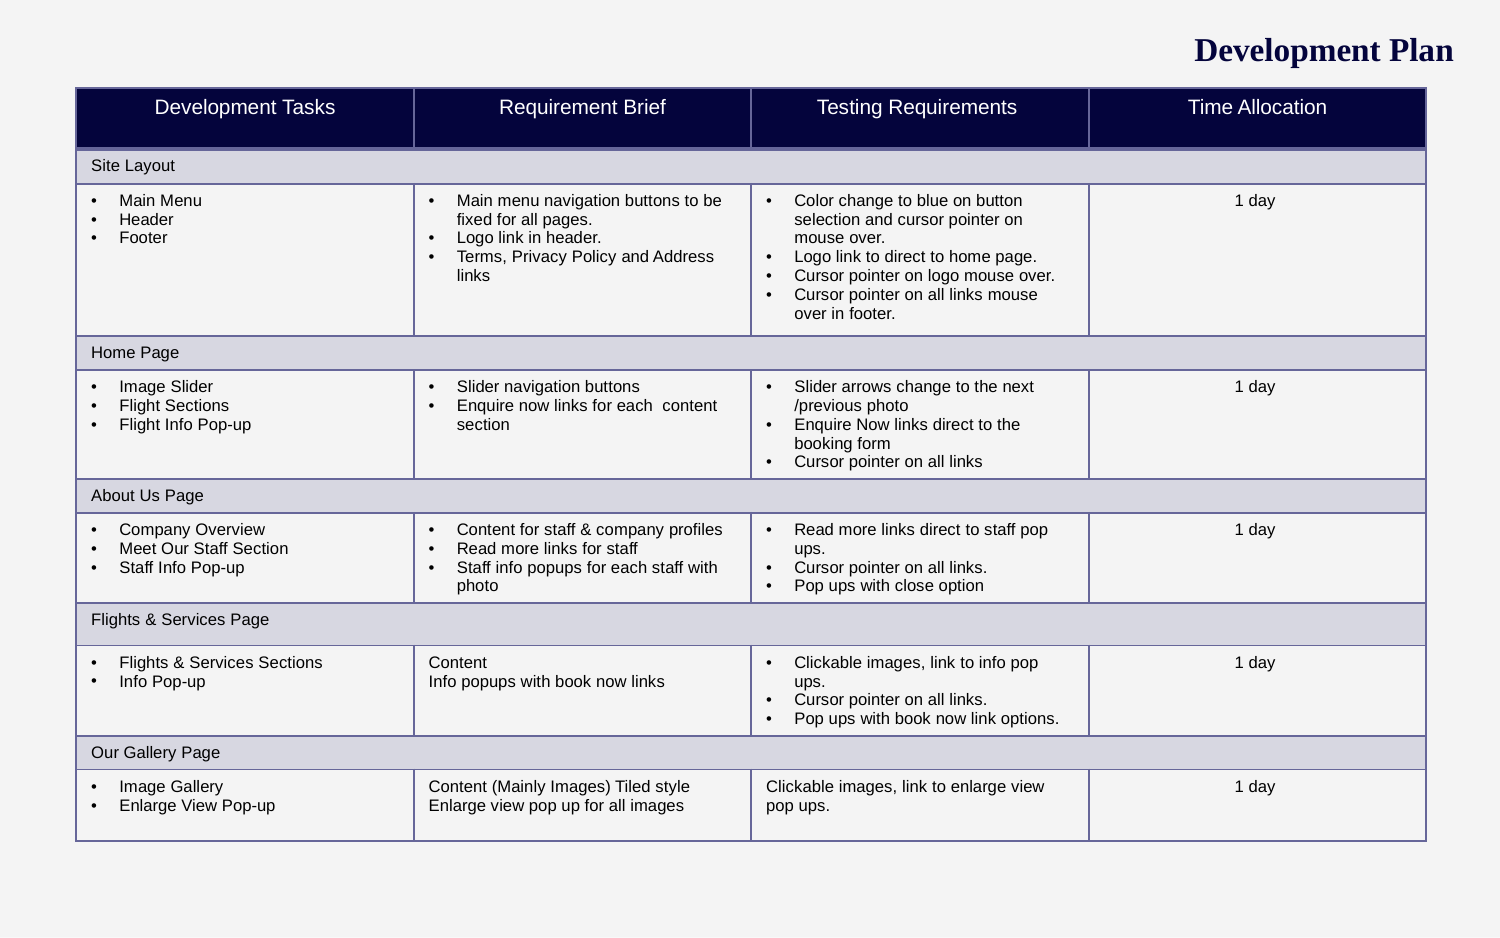

Development Plan
| Development Tasks | Requirement Brief | Testing Requirements | Time Allocation |
| --- | --- | --- | --- |
| Site Layout |  |  |  |
| Main Menu Header Footer | Main menu navigation buttons to be fixed for all pages. Logo link in header. Terms, Privacy Policy and Address links | Color change to blue on button selection and cursor pointer on mouse over. Logo link to direct to home page. Cursor pointer on logo mouse over. Cursor pointer on all links mouse over in footer. | 1 day |
| Home Page |  |  |  |
| Image Slider Flight Sections Flight Info Pop-up | Slider navigation buttons Enquire now links for each content section | Slider arrows change to the next /previous photo Enquire Now links direct to the booking form Cursor pointer on all links | 1 day |
| About Us Page |  |  |  |
| Company Overview Meet Our Staff Section Staff Info Pop-up | Content for staff & company profiles Read more links for staff Staff info popups for each staff with photo | Read more links direct to staff pop ups. Cursor pointer on all links. Pop ups with close option | 1 day |
| Flights & Services Page |  |  |  |
| Flights & Services Sections Info Pop-up | Content Info popups with book now links | Clickable images, link to info pop ups. Cursor pointer on all links. Pop ups with book now link options. | 1 day |
| Our Gallery Page |  |  |  |
| Image Gallery Enlarge View Pop-up | Content (Mainly Images) Tiled style Enlarge view pop up for all images | Clickable images, link to enlarge view pop ups. | 1 day |